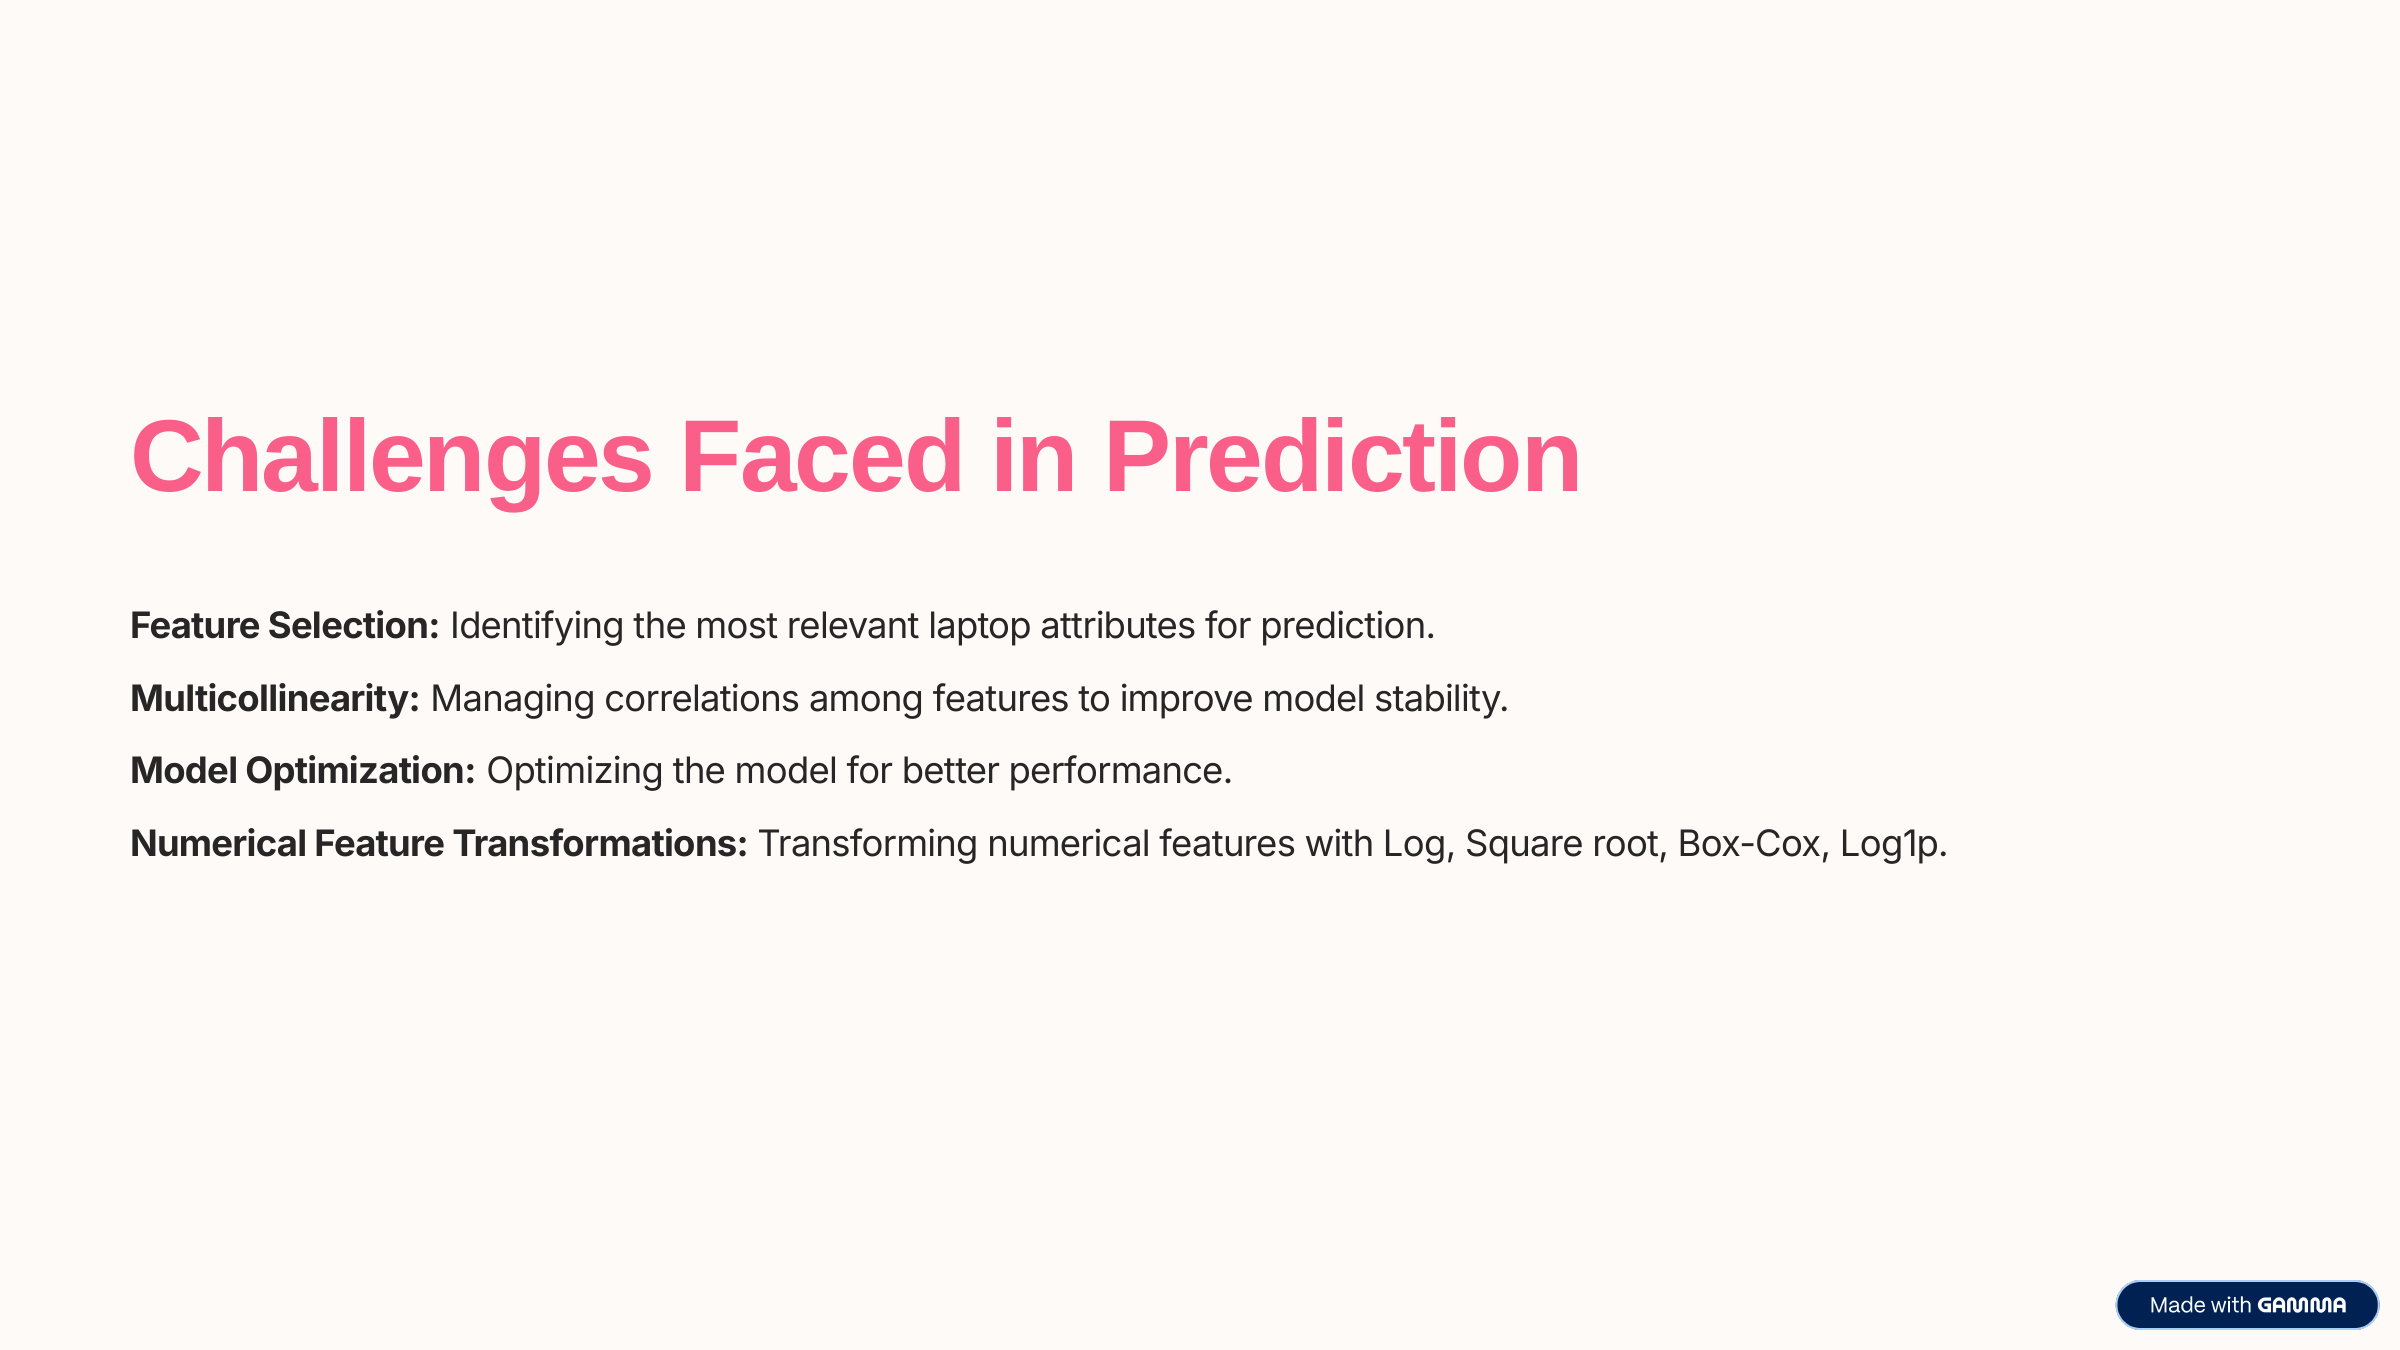

Challenges Faced in Prediction
Feature Selection: Identifying the most relevant laptop attributes for prediction.
Multicollinearity: Managing correlations among features to improve model stability.
Model Optimization: Optimizing the model for better performance.
Numerical Feature Transformations: Transforming numerical features with Log, Square root, Box-Cox, Log1p.